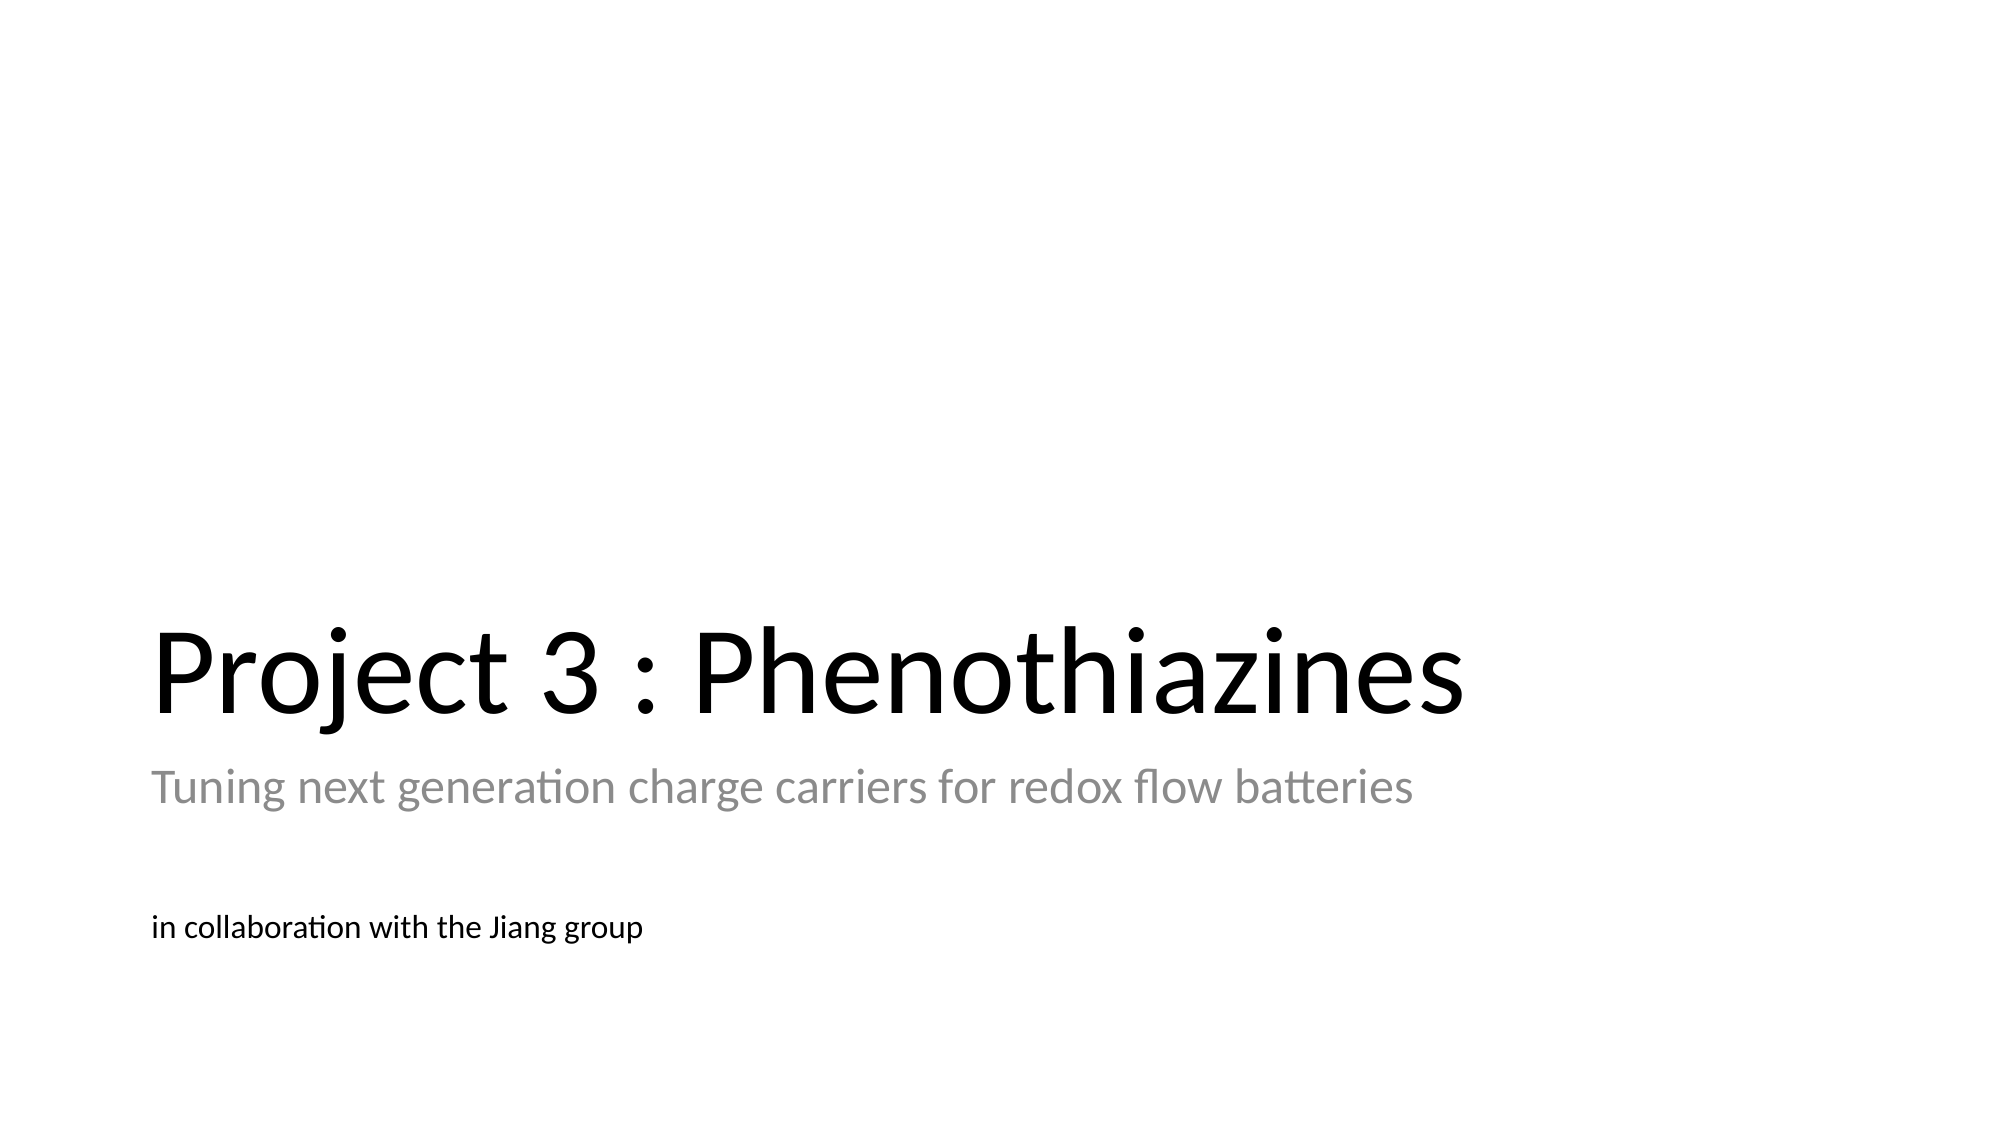

# Project 3 : Phenothiazines
Tuning next generation charge carriers for redox flow batteries

in collaboration with the Jiang group